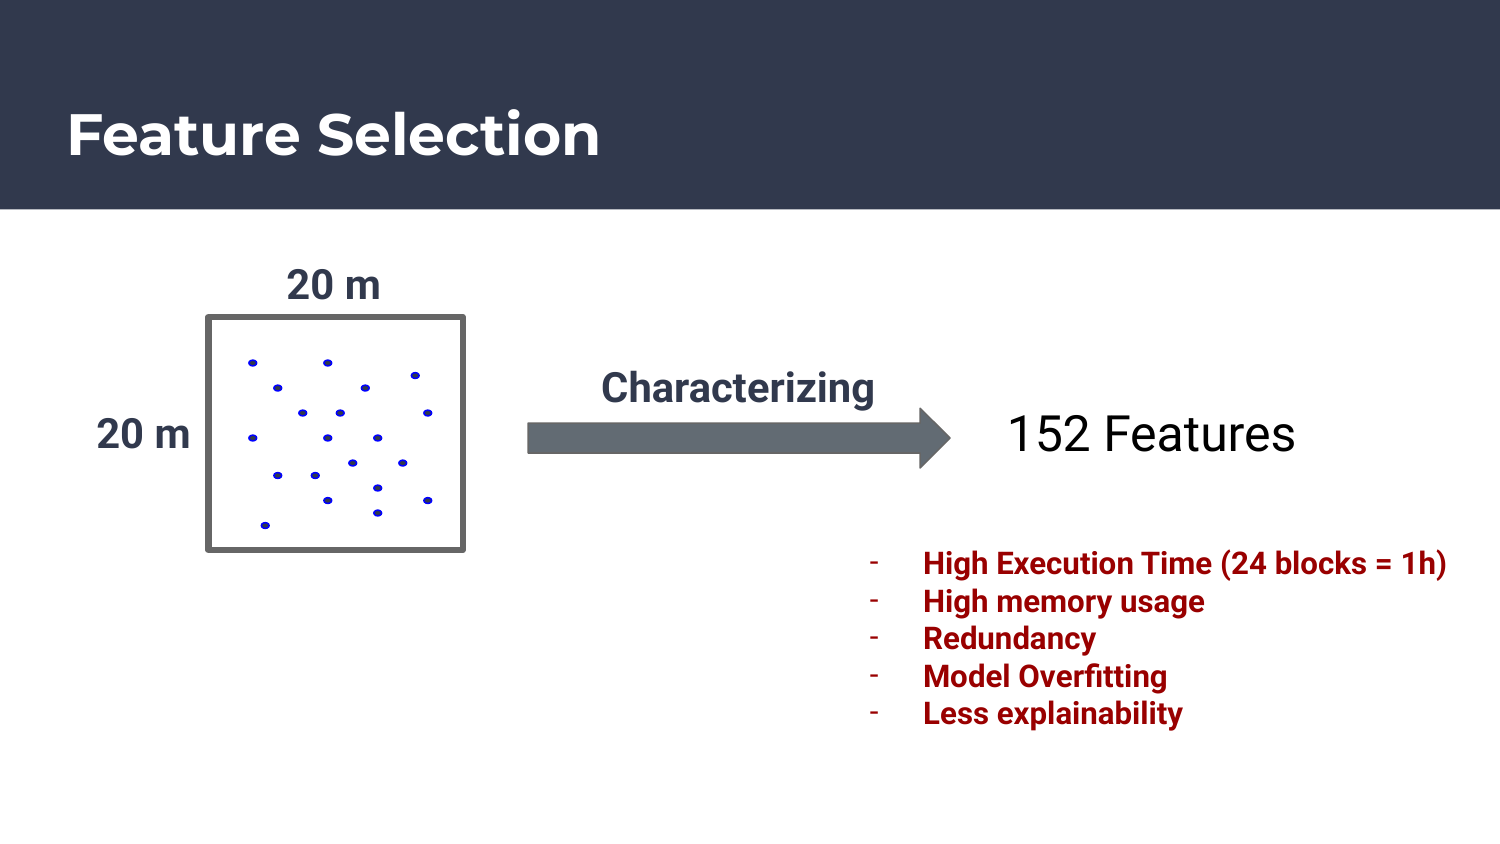

# Feature Selection
20 m

Characterizing

152 Features
20 m

High Execution Time (24 blocks = 1h)
High memory usage
Redundancy
Model Overfitting
Less explainability